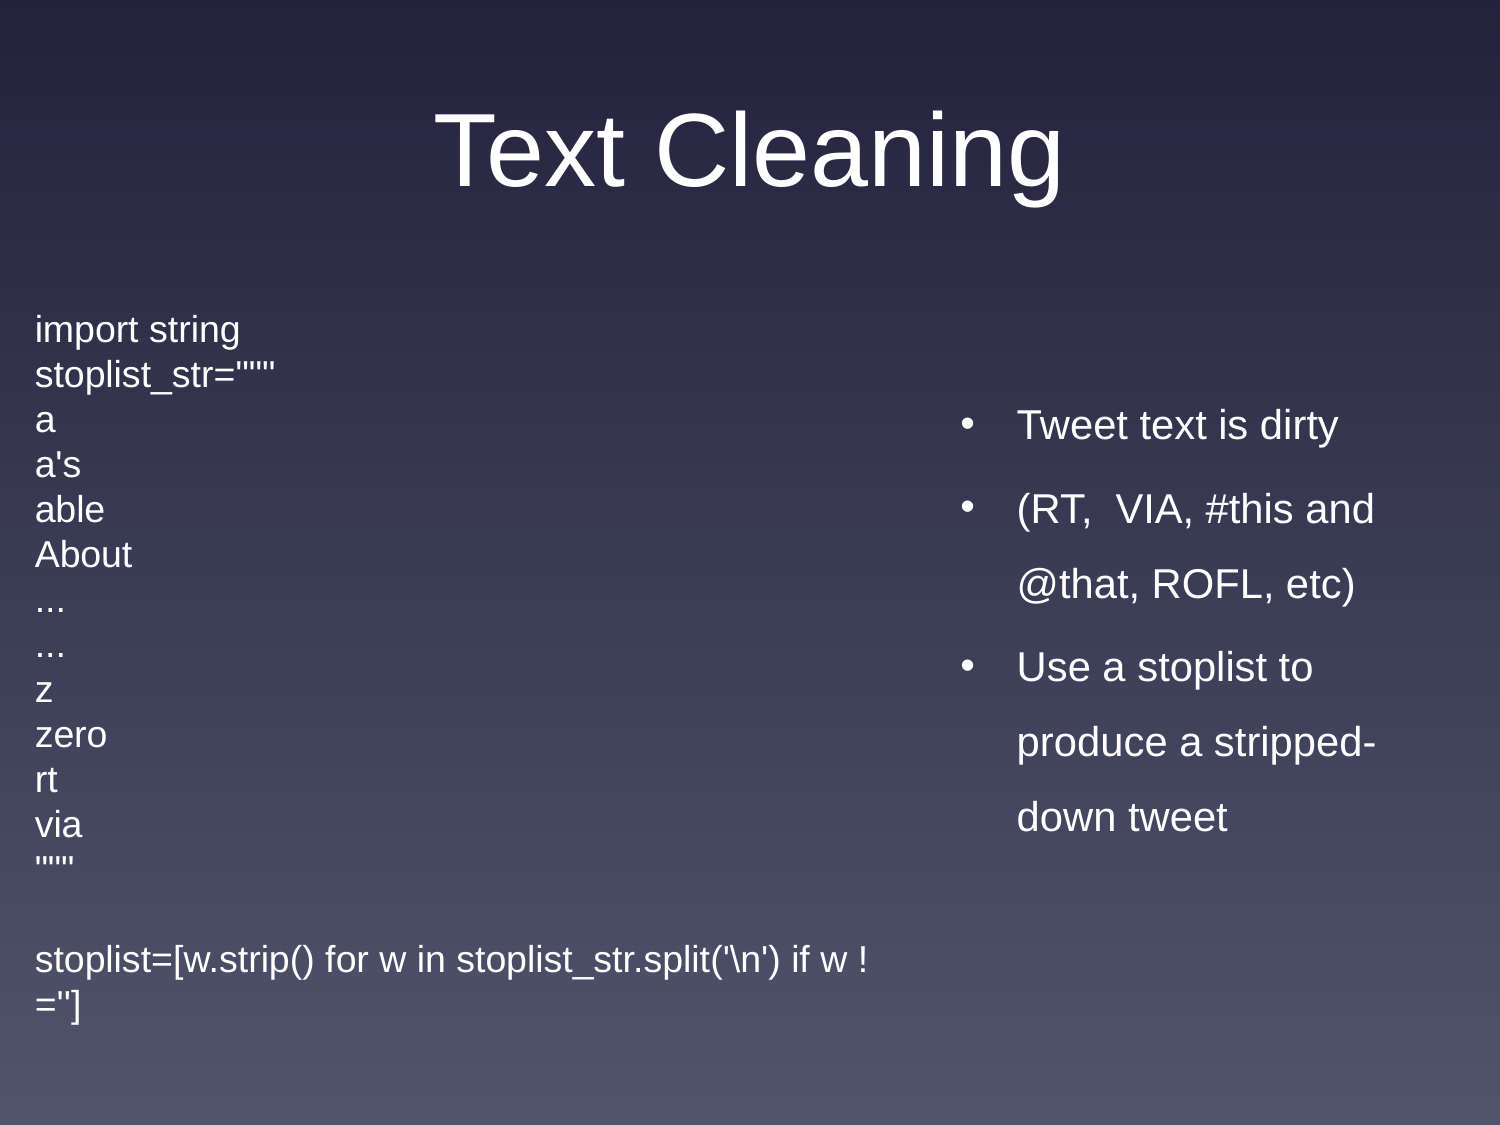

# Text Cleaning
Tweet text is dirty
(RT,  VIA, #this and @that, ROFL, etc)
Use a stoplist to produce a stripped-down tweet

import string
stoplist_str="""
a
a's
able
About
...
...
z
zero
rt
via
"""

stoplist=[w.strip() for w in stoplist_str.split('\n') if w !='']